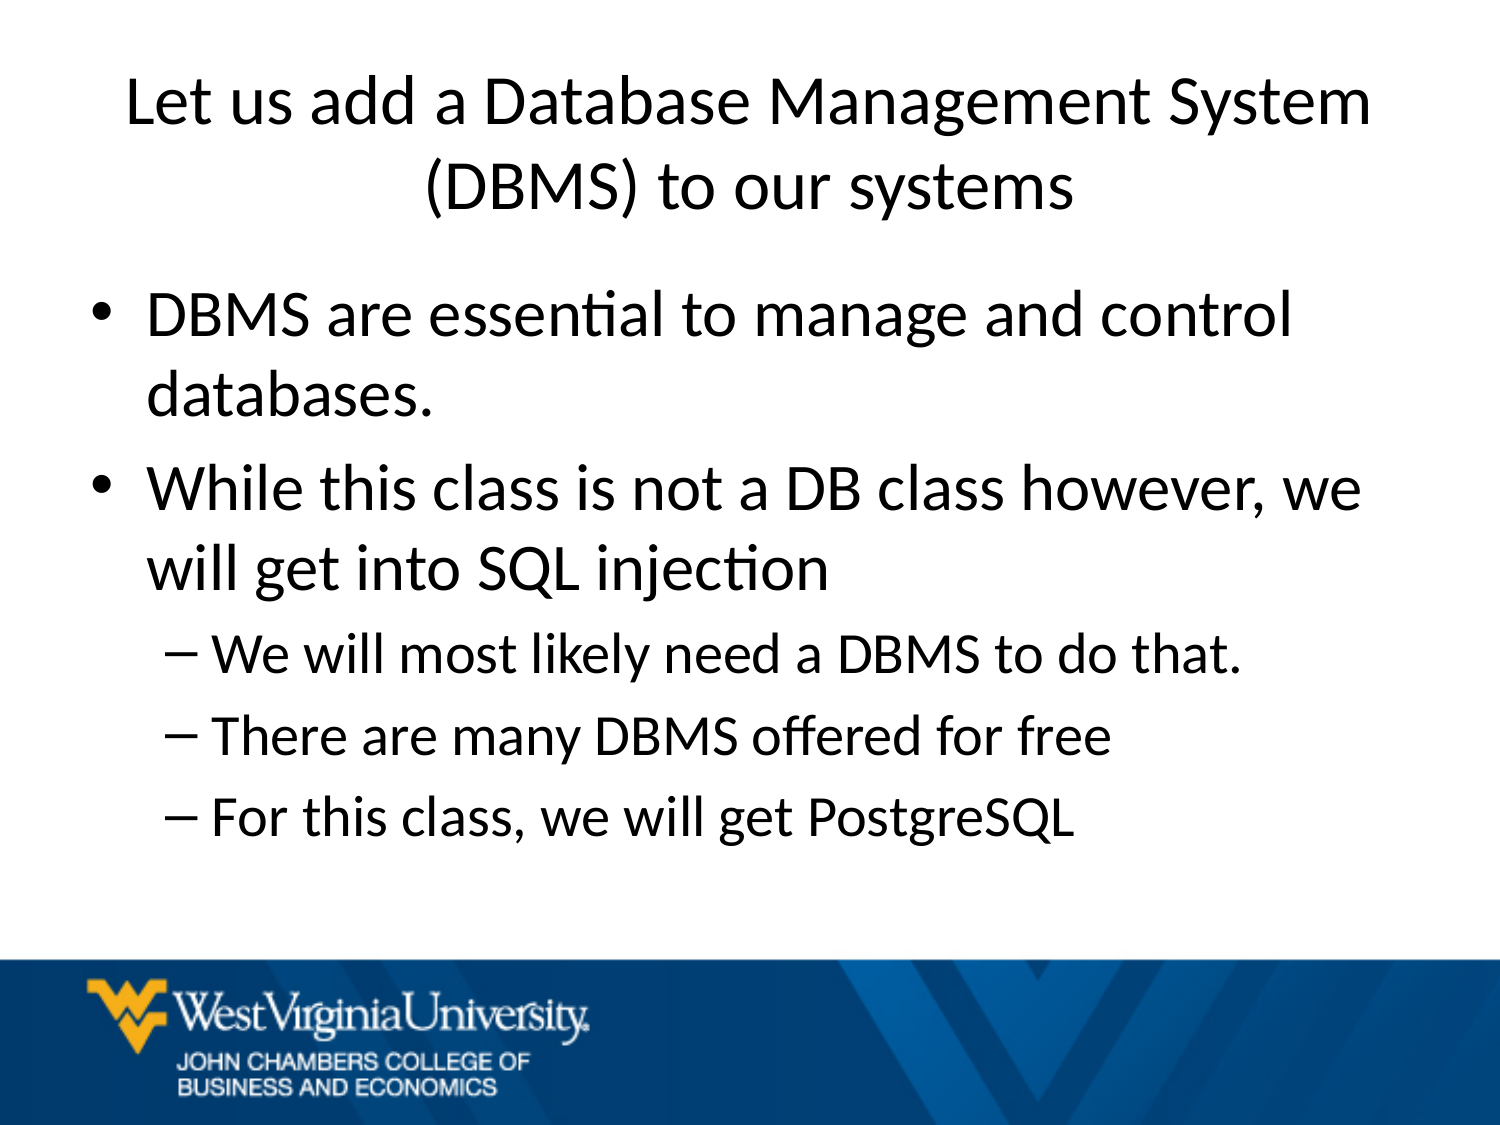

# Let us add a Database Management System (DBMS) to our systems
DBMS are essential to manage and control databases.
While this class is not a DB class however, we will get into SQL injection
We will most likely need a DBMS to do that.
There are many DBMS offered for free
For this class, we will get PostgreSQL